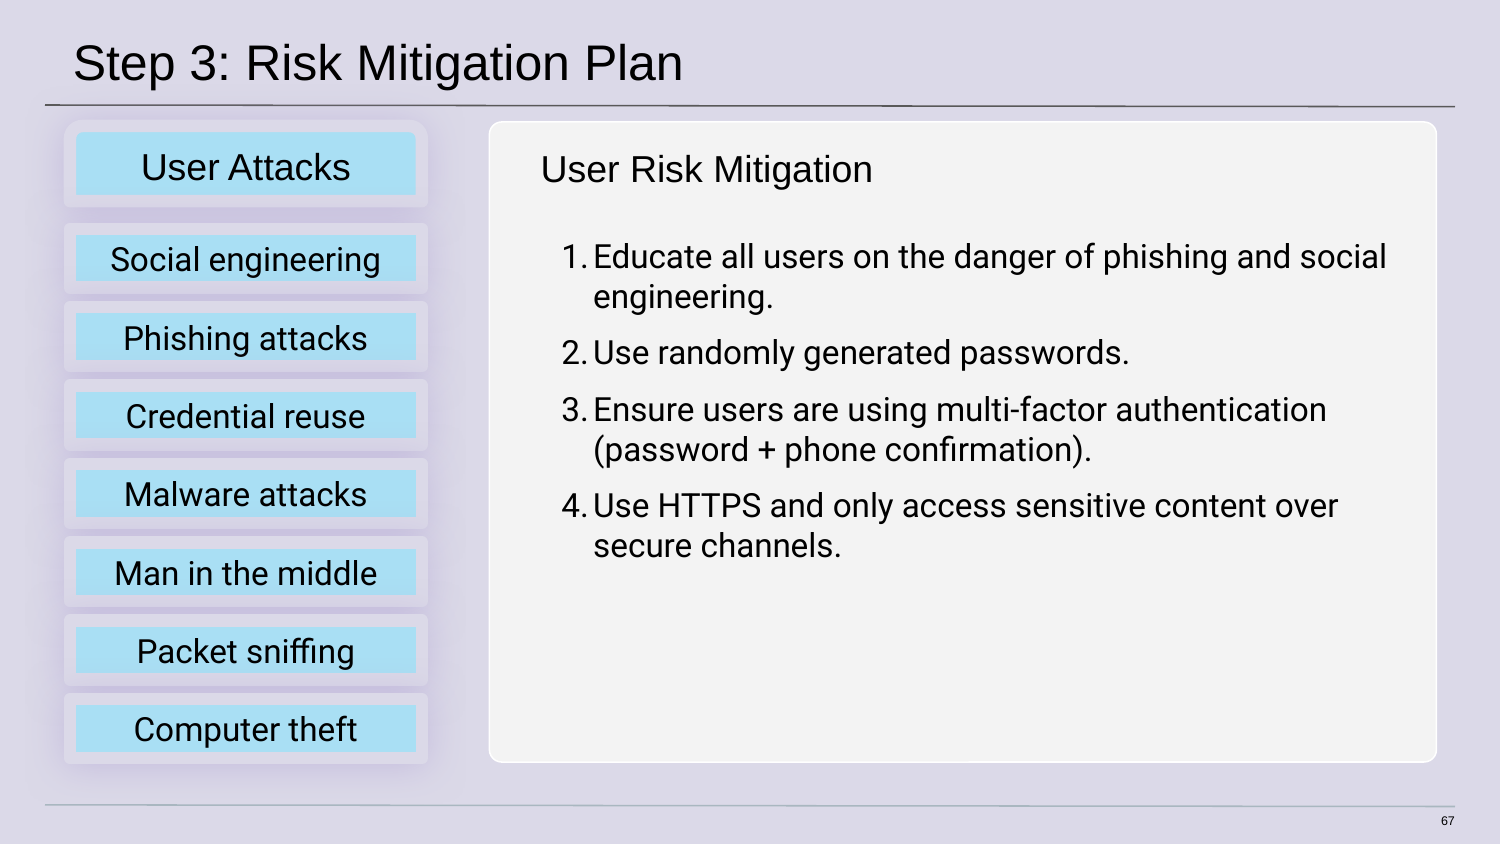

# Step 3: Risk Mitigation Plan

User Attacks
User Risk Mitigation

Educate all users on the danger of phishing and social engineering.
Use randomly generated passwords.
Ensure users are using multi-factor authentication (password + phone confirmation).
Use HTTPS and only access sensitive content over secure channels.
Social engineering
Phishing attacks
Credential reuse
Malware attacks
Man in the middle
Packet sniffing
Computer theft
67